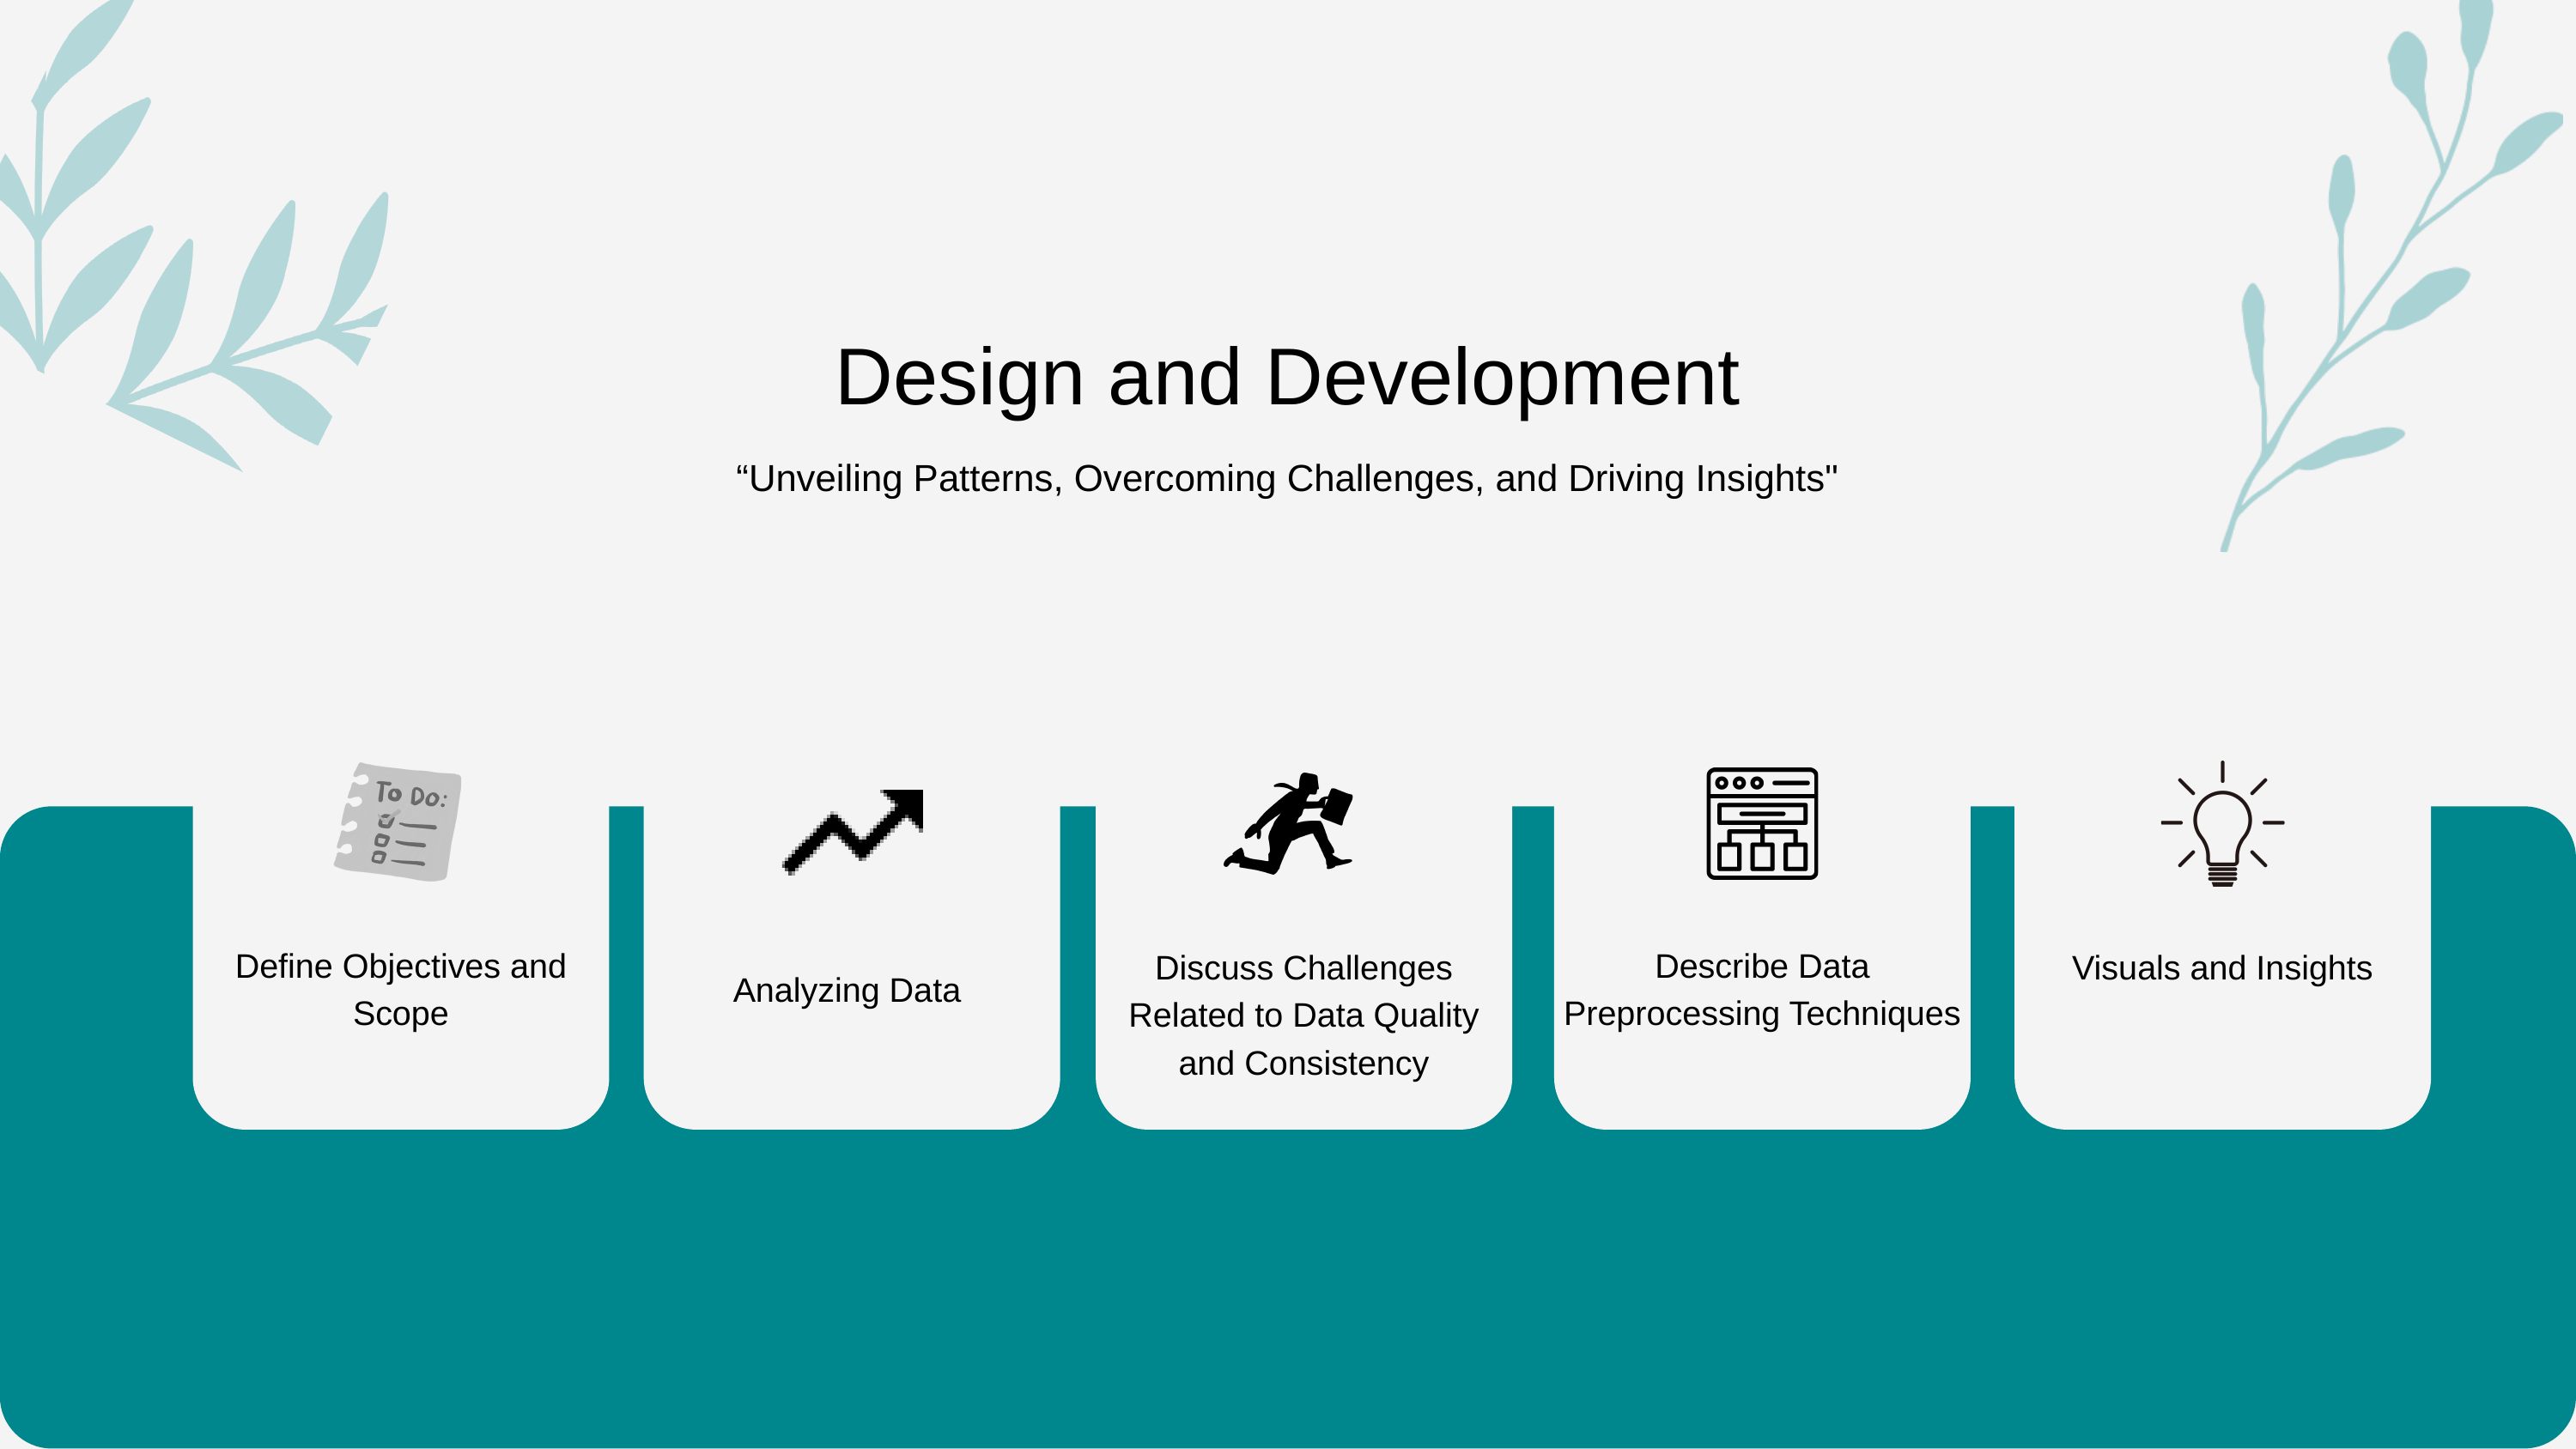

Design and Development
“Unveiling Patterns, Overcoming Challenges, and Driving Insights"

Define Objectives and Scope
Describe Data Preprocessing Techniques
Discuss Challenges Related to Data Quality and Consistency
Visuals and Insights
Analyzing Data